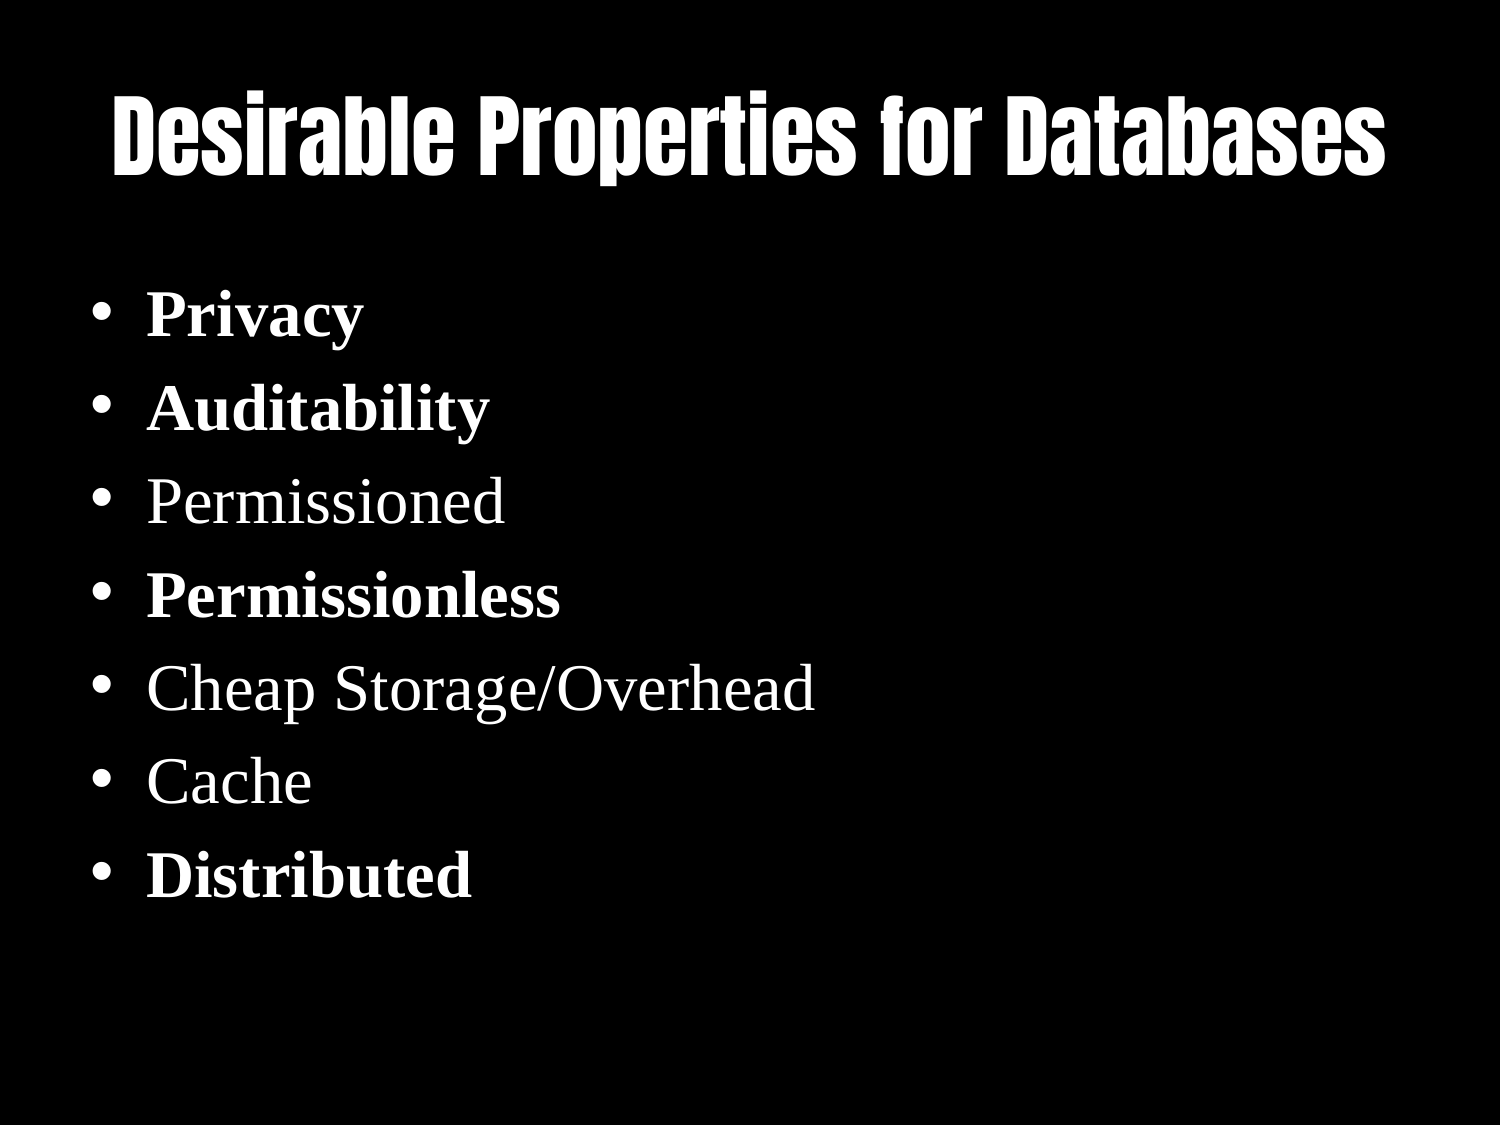

# Desirable Properties for Databases
Privacy
Auditability
Permissioned
Permissionless
Cheap Storage/Overhead
Cache
Distributed